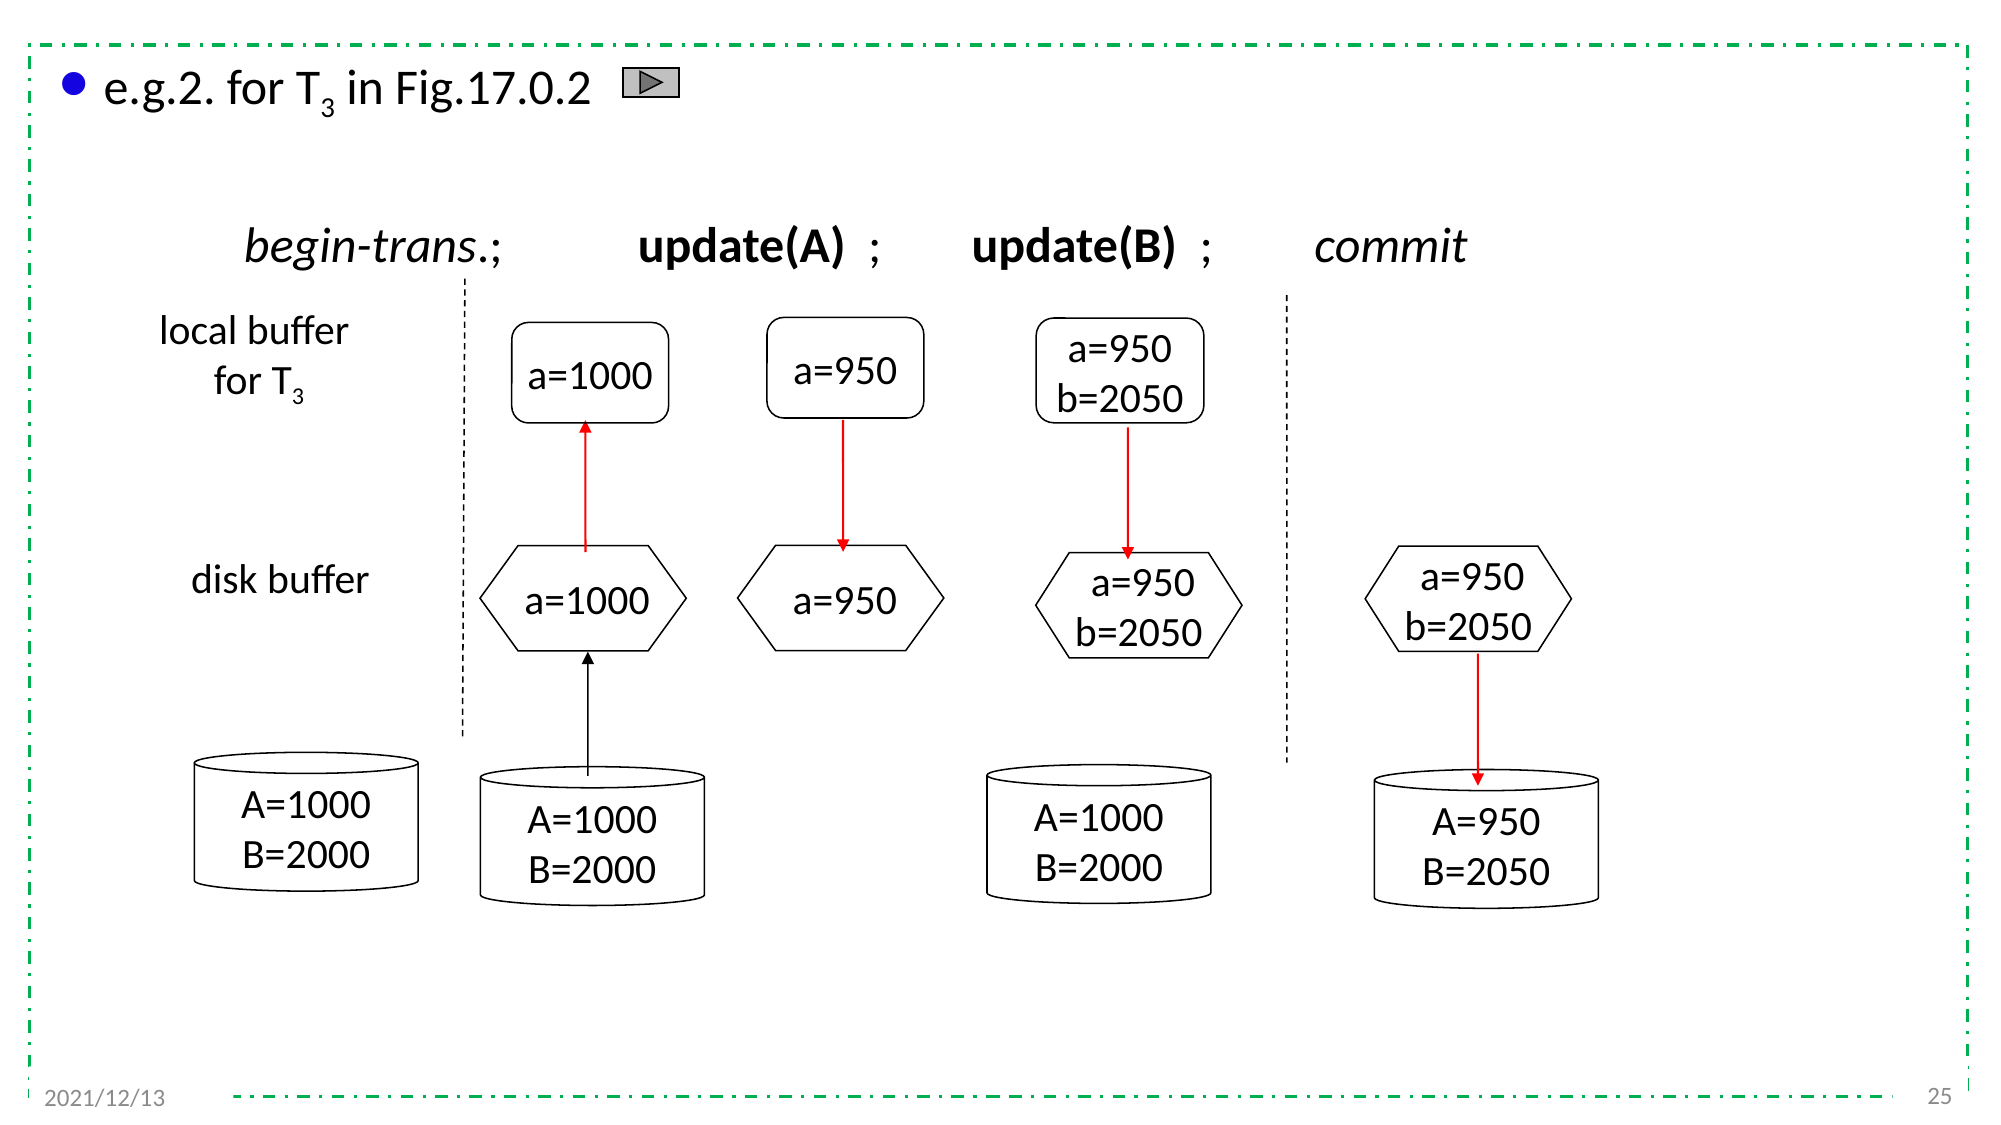

e.g.2. for T3 in Fig.17.0.2

begin-trans.;            update(A)  ;        update(B)  ;         commit

local buffer
for T3
a=950
a=950
b=2050
a=1000

disk buffer
 a=950
 a=1000
 a=950
b=2050

A=950
B=2050
 a=950
b=2050

A=1000
B=2000
A=1000
B=2000
A=1000
B=2000
25
2021/12/13